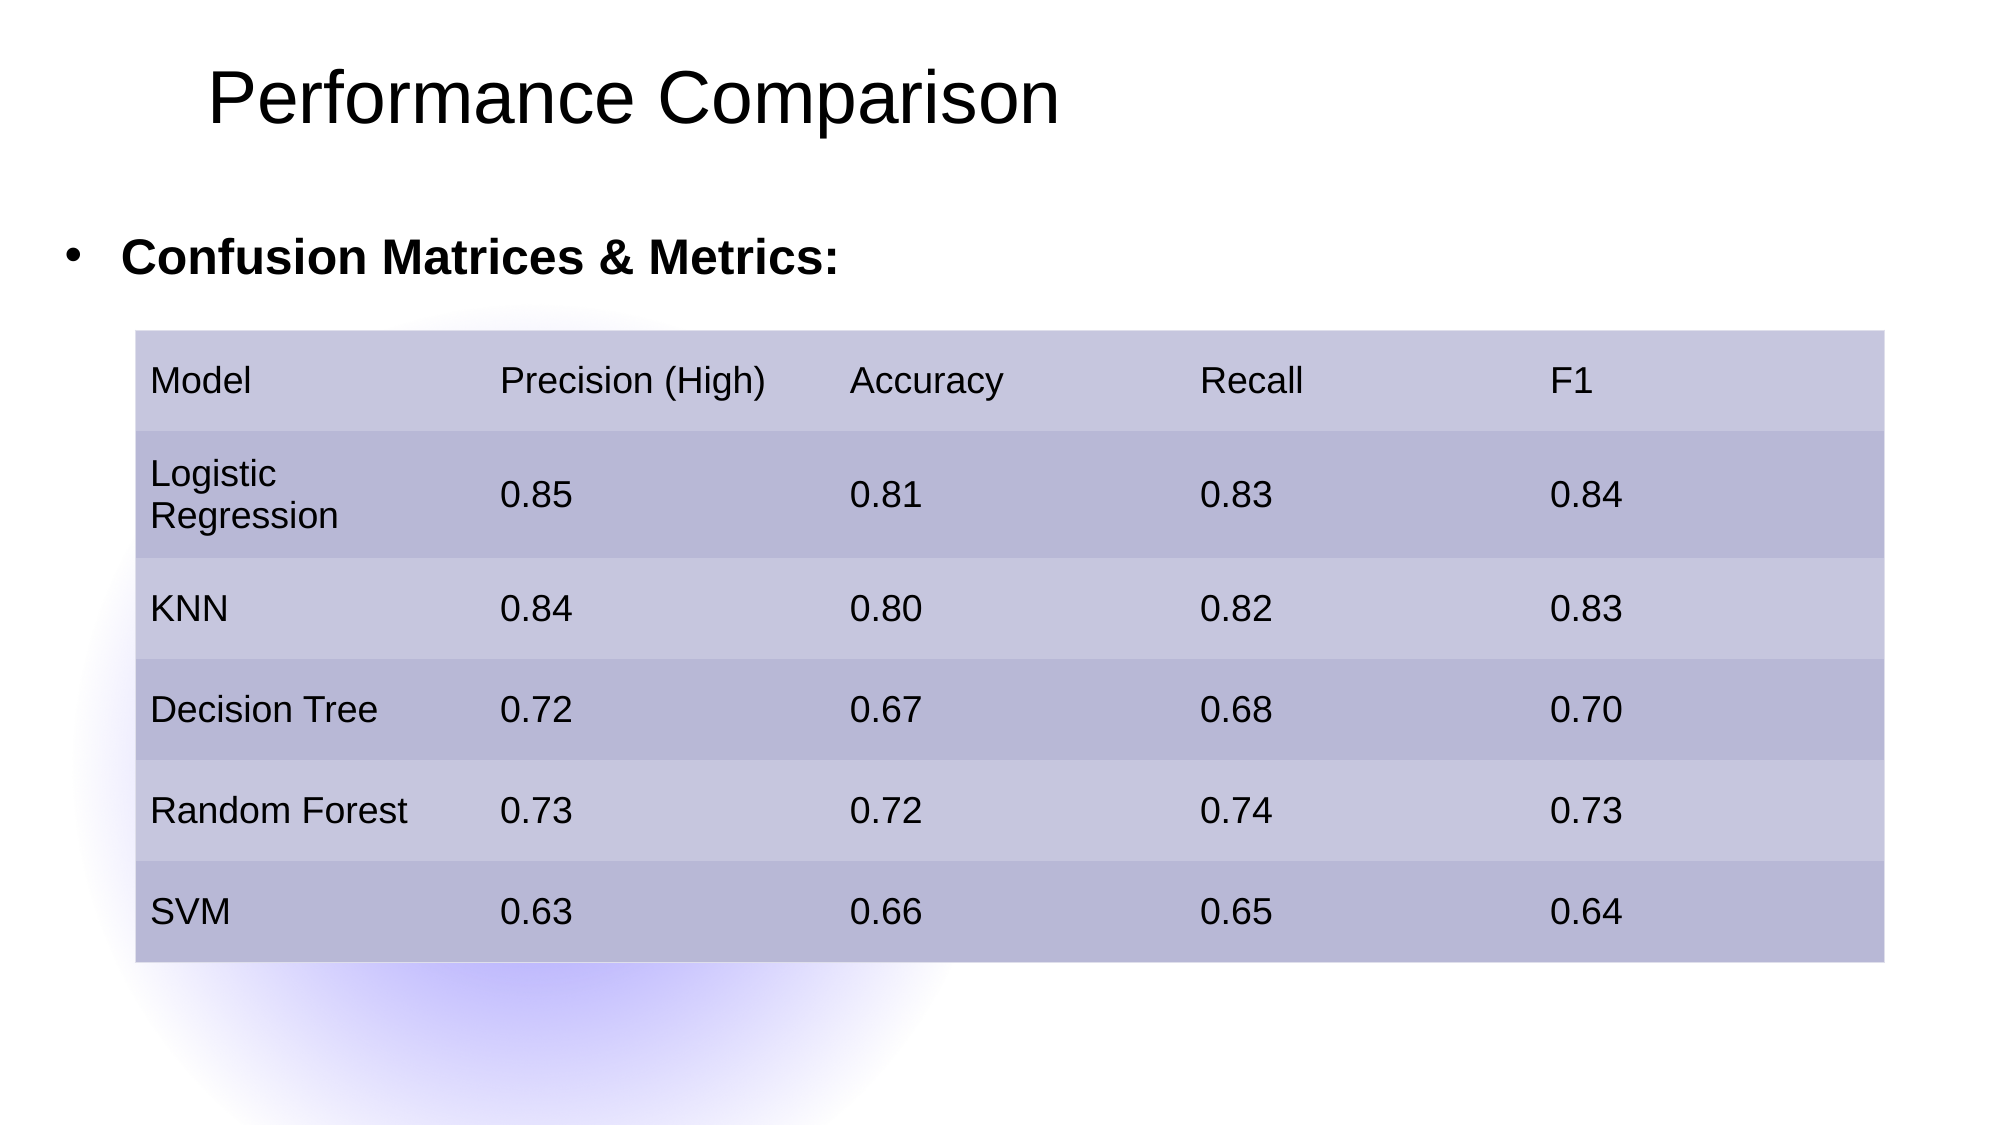

Performance Comparison
Confusion Matrices & Metrics:
| Model | Precision (High) | Accuracy | Recall | F1 |
| --- | --- | --- | --- | --- |
| Logistic Regression | 0.85 | 0.81 | 0.83 | 0.84 |
| KNN | 0.84 | 0.80 | 0.82 | 0.83 |
| Decision Tree | 0.72 | 0.67 | 0.68 | 0.70 |
| Random Forest | 0.73 | 0.72 | 0.74 | 0.73 |
| SVM | 0.63 | 0.66 | 0.65 | 0.64 |